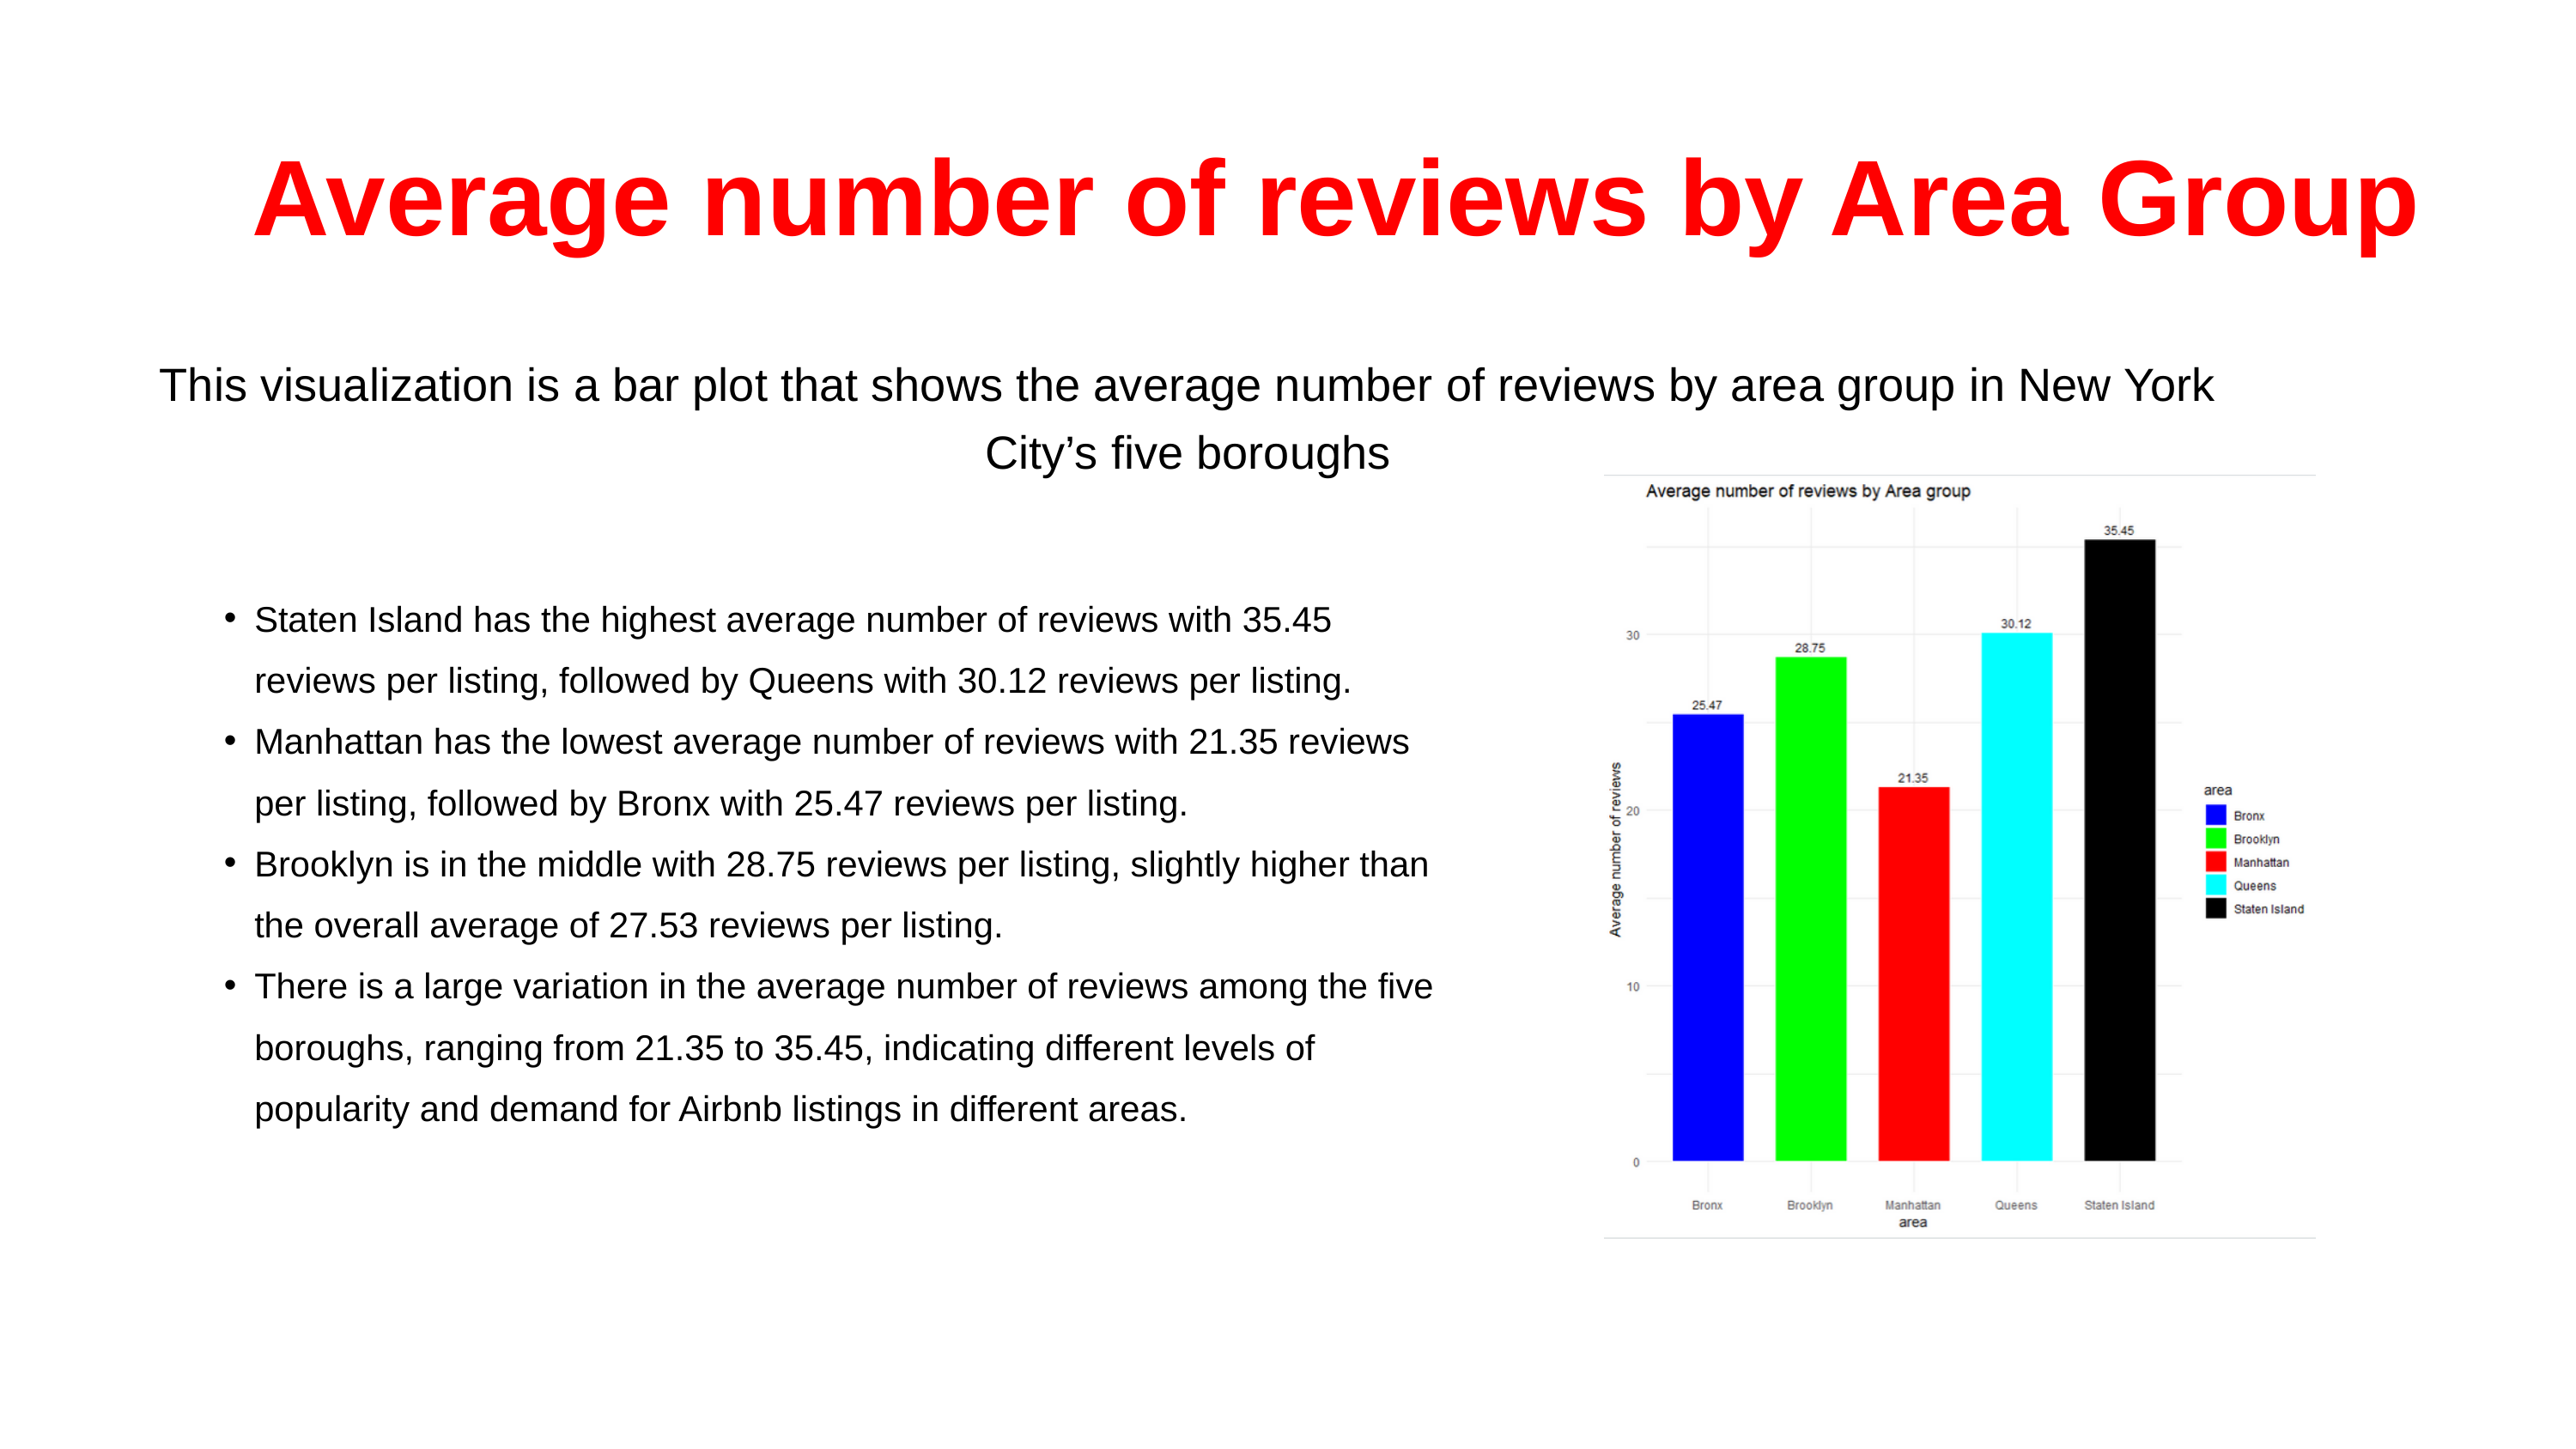

Average number of reviews by Area Group
This visualization is a bar plot that shows the average number of reviews by area group in New York City’s five boroughs

Staten Island has the highest average number of reviews with 35.45 reviews per listing, followed by Queens with 30.12 reviews per listing.
Manhattan has the lowest average number of reviews with 21.35 reviews per listing, followed by Bronx with 25.47 reviews per listing.
Brooklyn is in the middle with 28.75 reviews per listing, slightly higher than the overall average of 27.53 reviews per listing.
There is a large variation in the average number of reviews among the five boroughs, ranging from 21.35 to 35.45, indicating different levels of popularity and demand for Airbnb listings in different areas.